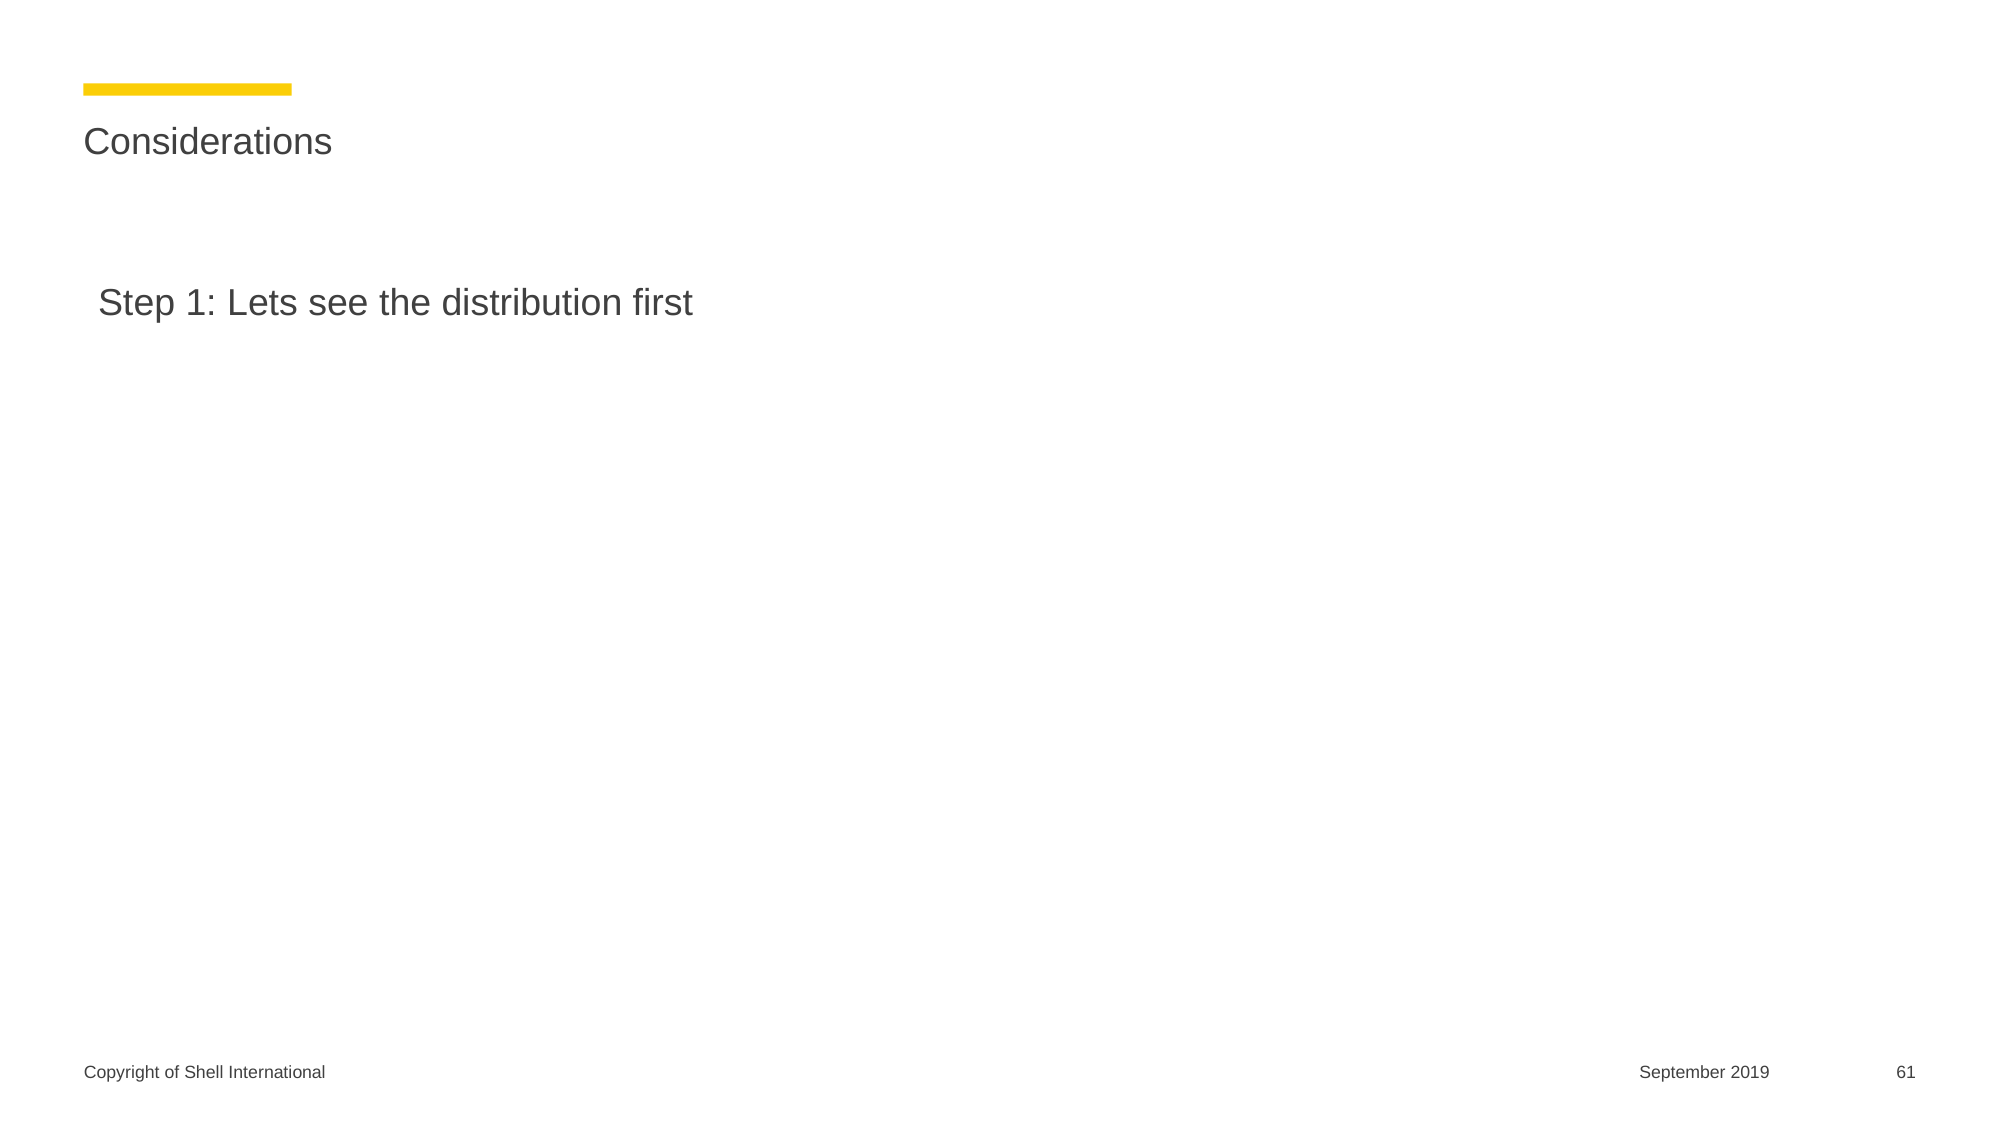

# Considerations

Step 1: Lets see the distribution first

61
September 2019